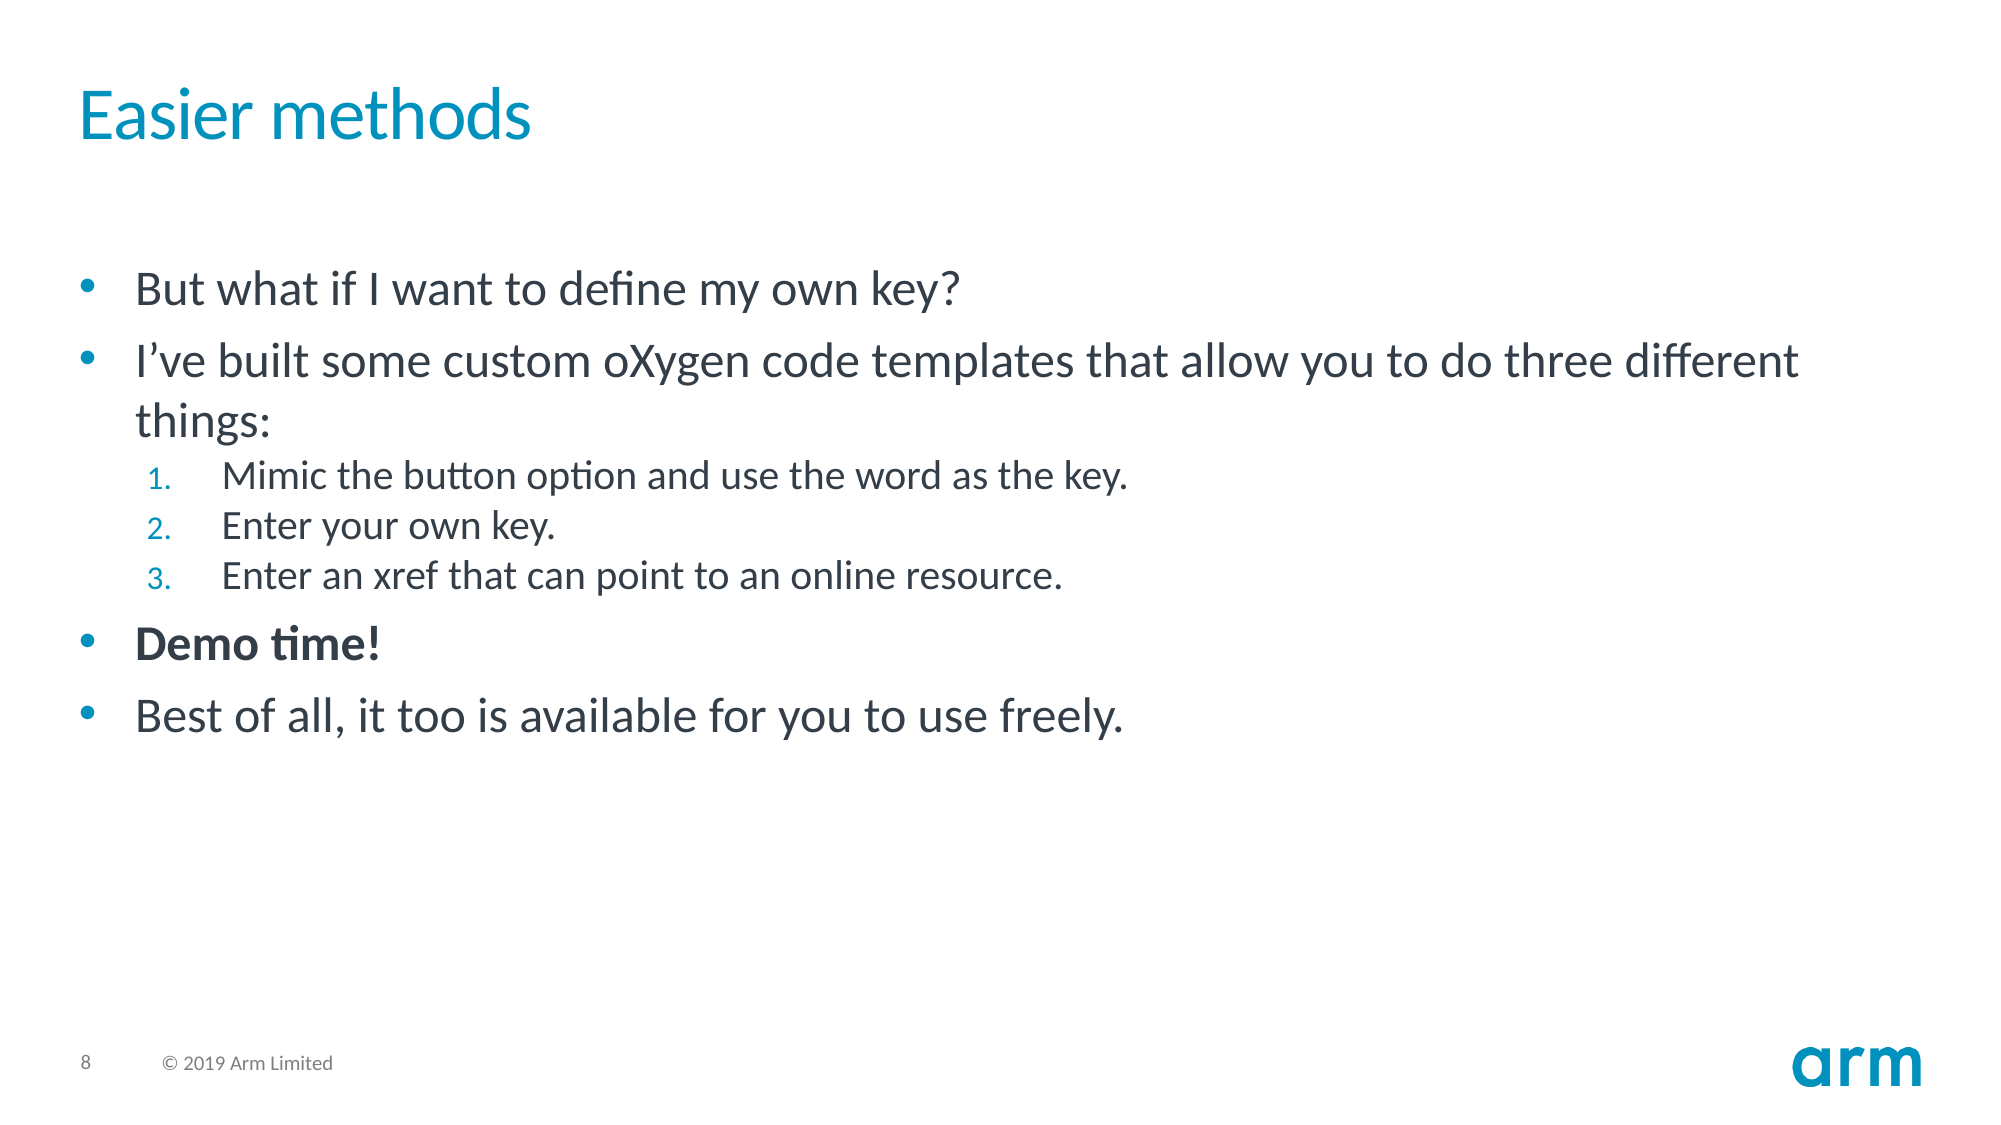

# Easier methods

But what if I want to define my own key?
I’ve built some custom oXygen code templates that allow you to do three different things:
Mimic the button option and use the word as the key.
Enter your own key.
Enter an xref that can point to an online resource.
Demo time!
Best of all, it too is available for you to use freely.